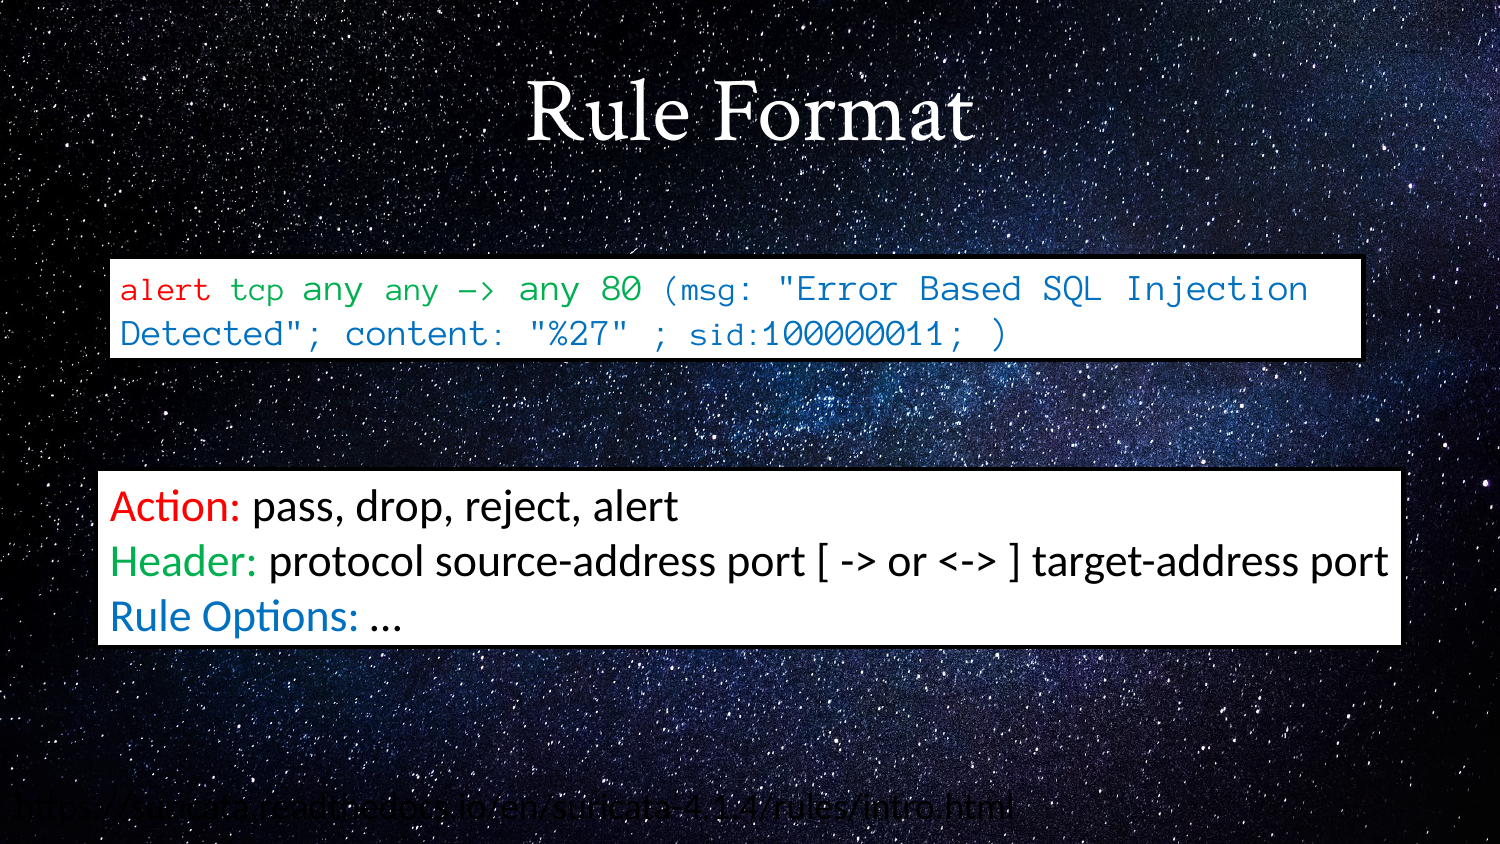

Rule Format

alert tcp any any -> any 80 (msg: "Error Based SQL Injection Detected"; content: "%27" ; sid:100000011; )

Action: pass, drop, reject, alert
Header: protocol source-address port [ -> or <-> ] target-address port
Rule Options: …
https://suricata.readthedocs.io/en/suricata-4.1.4/rules/intro.html